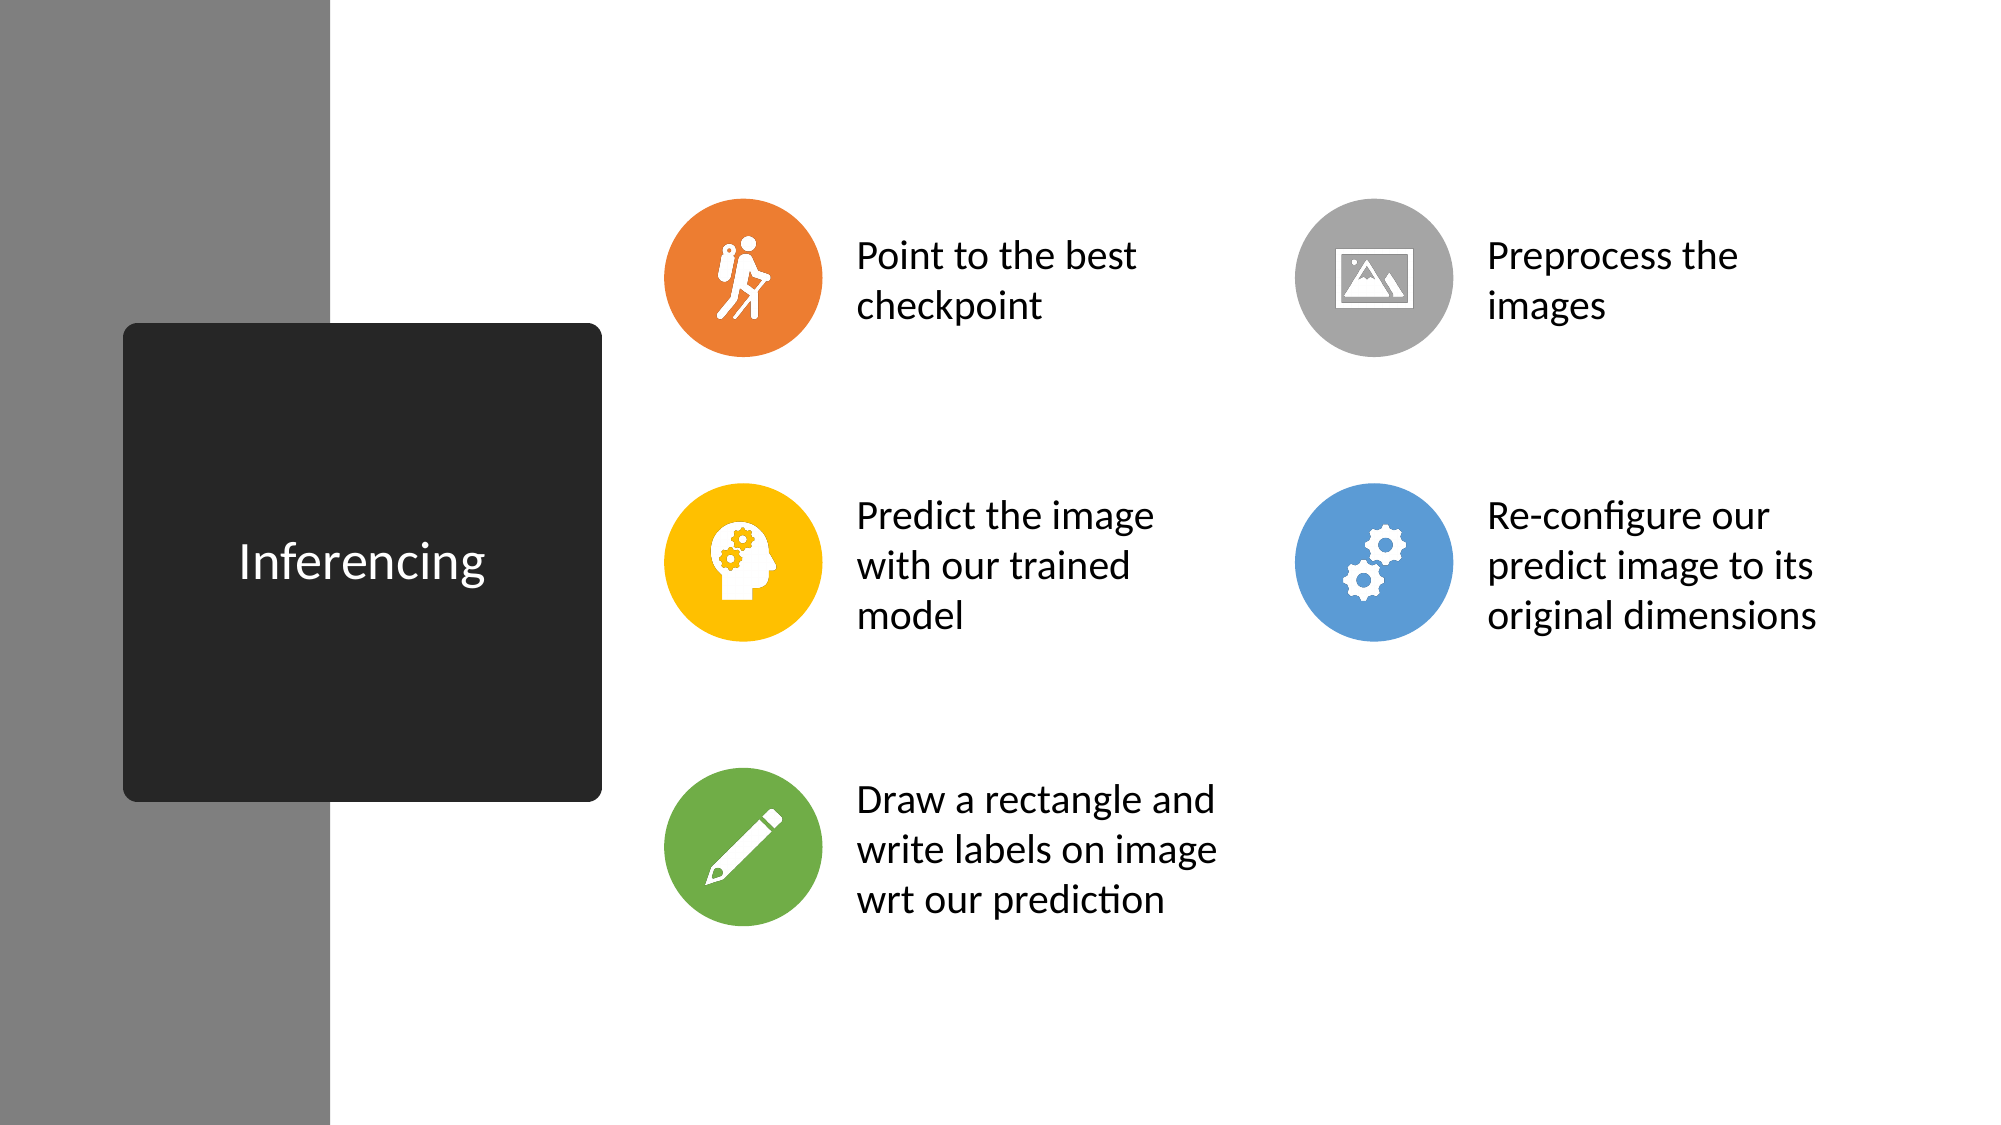

Point to the best checkpoint
Preprocess the images
Predict the image with our trained model
Re-configure our predict image to its original dimensions
Draw a rectangle and write labels on image wrt our prediction
# Inferencing